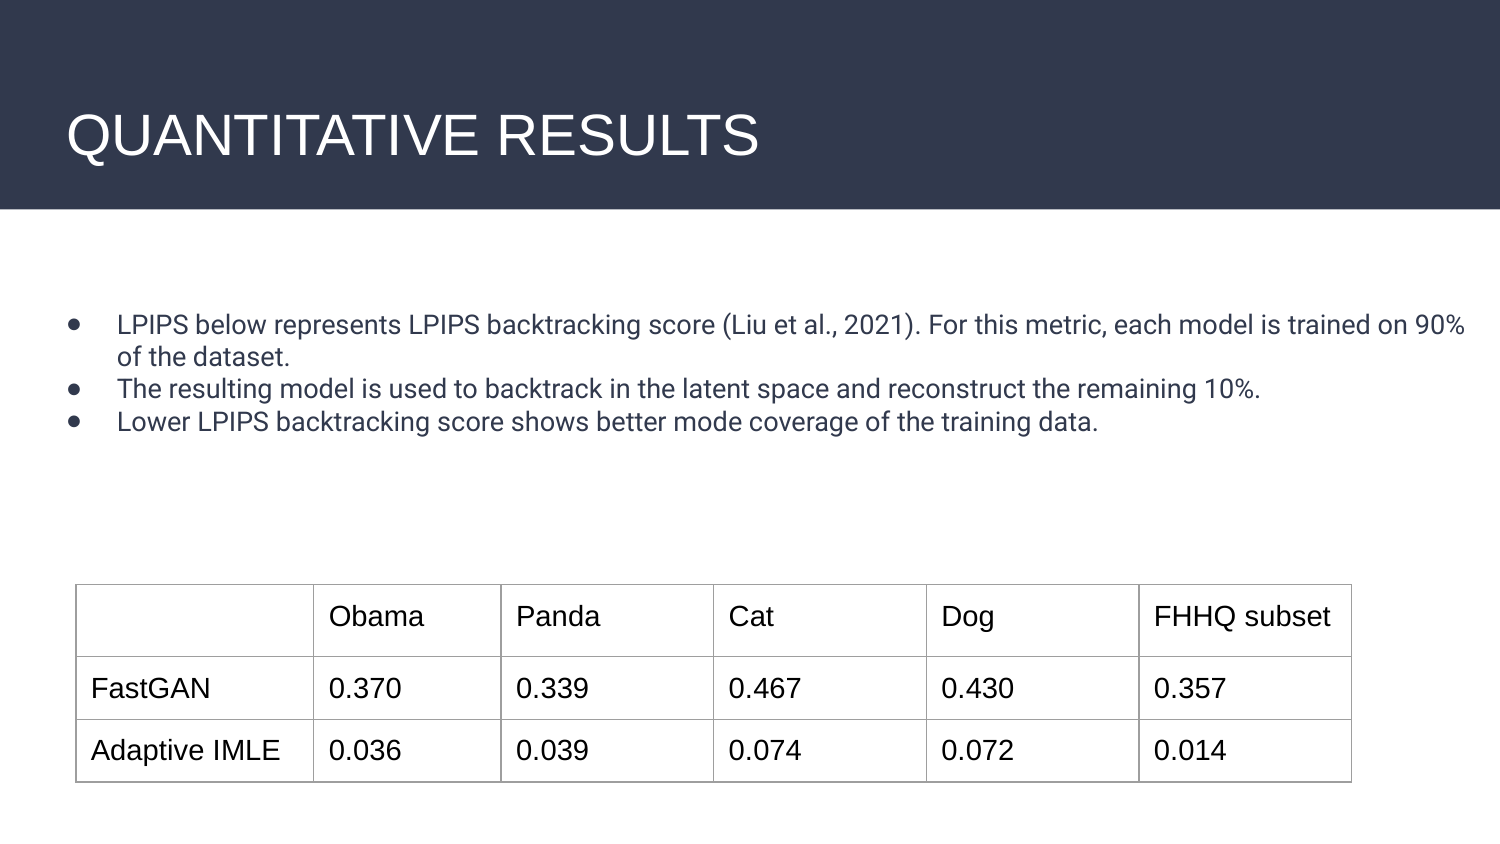

# QUANTITATIVE RESULTS

LPIPS below represents LPIPS backtracking score (Liu et al., 2021). For this metric, each model is trained on 90% of the dataset.
The resulting model is used to backtrack in the latent space and reconstruct the remaining 10%.
Lower LPIPS backtracking score shows better mode coverage of the training data.
|  | Obama | Panda | Cat | Dog | FHHQ subset |
| --- | --- | --- | --- | --- | --- |
| FastGAN | 0.370 | 0.339 | 0.467 | 0.430 | 0.357 |
| Adaptive IMLE | 0.036 | 0.039 | 0.074 | 0.072 | 0.014 |